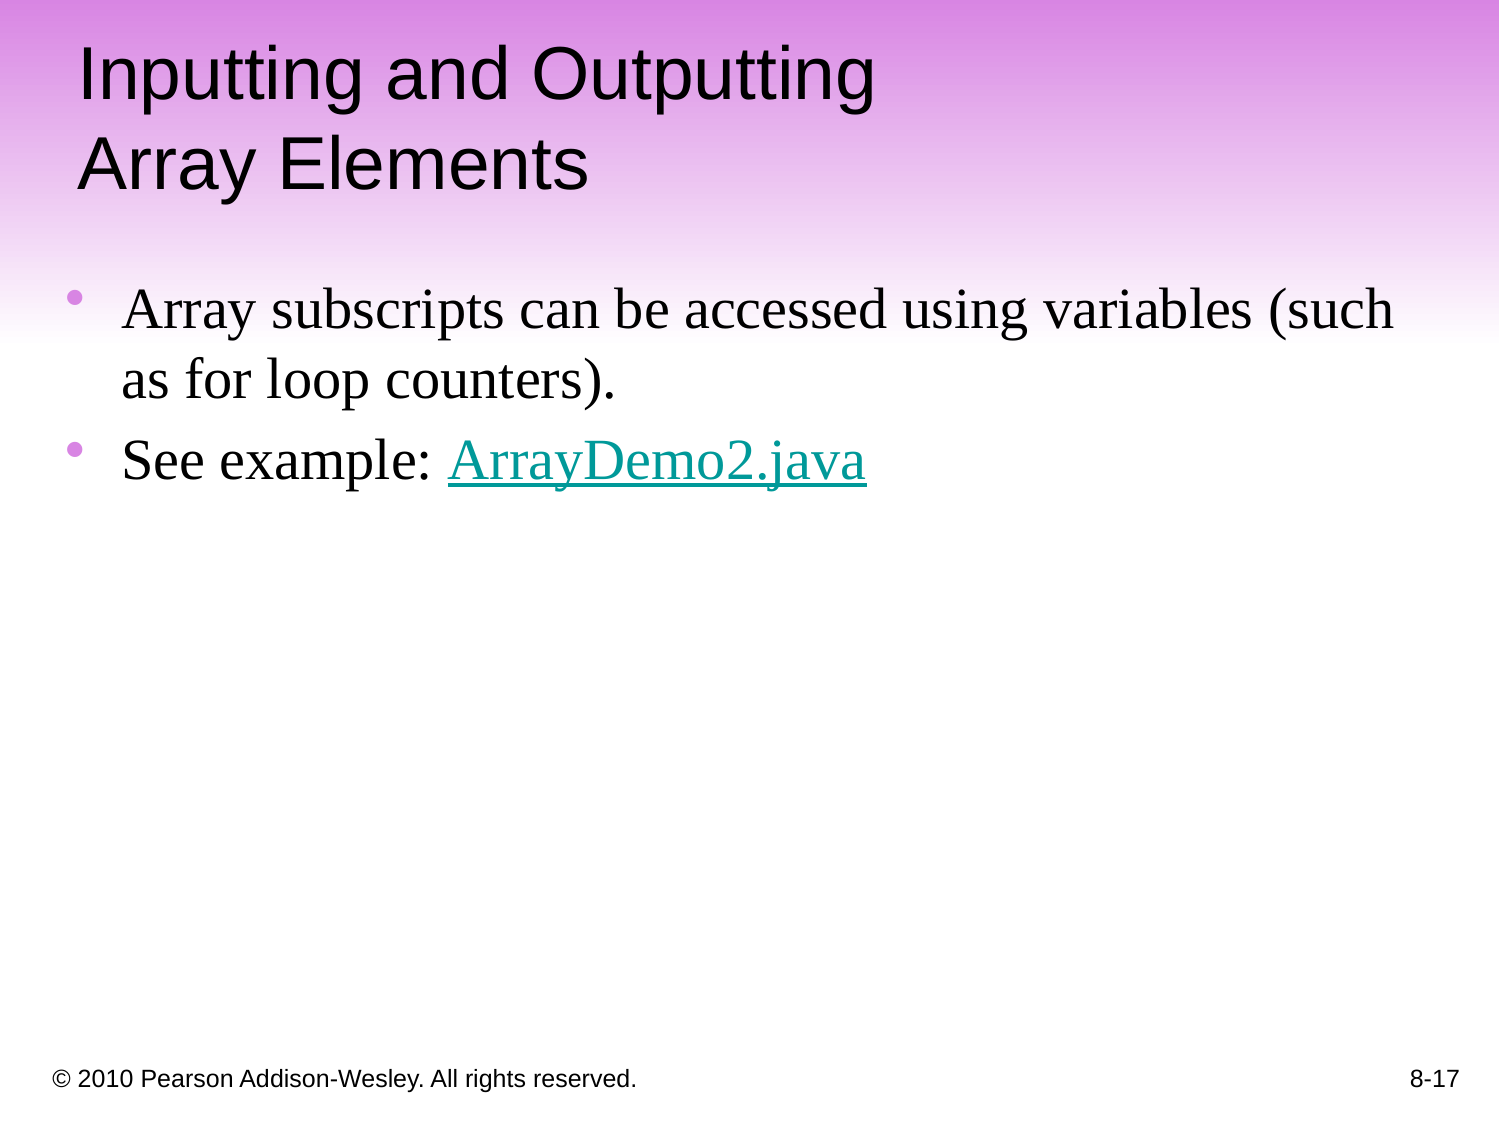

Array subscripts can be accessed using variables (such as for loop counters).
See example: ArrayDemo2.java
Inputting and Outputting
Array Elements
8-17